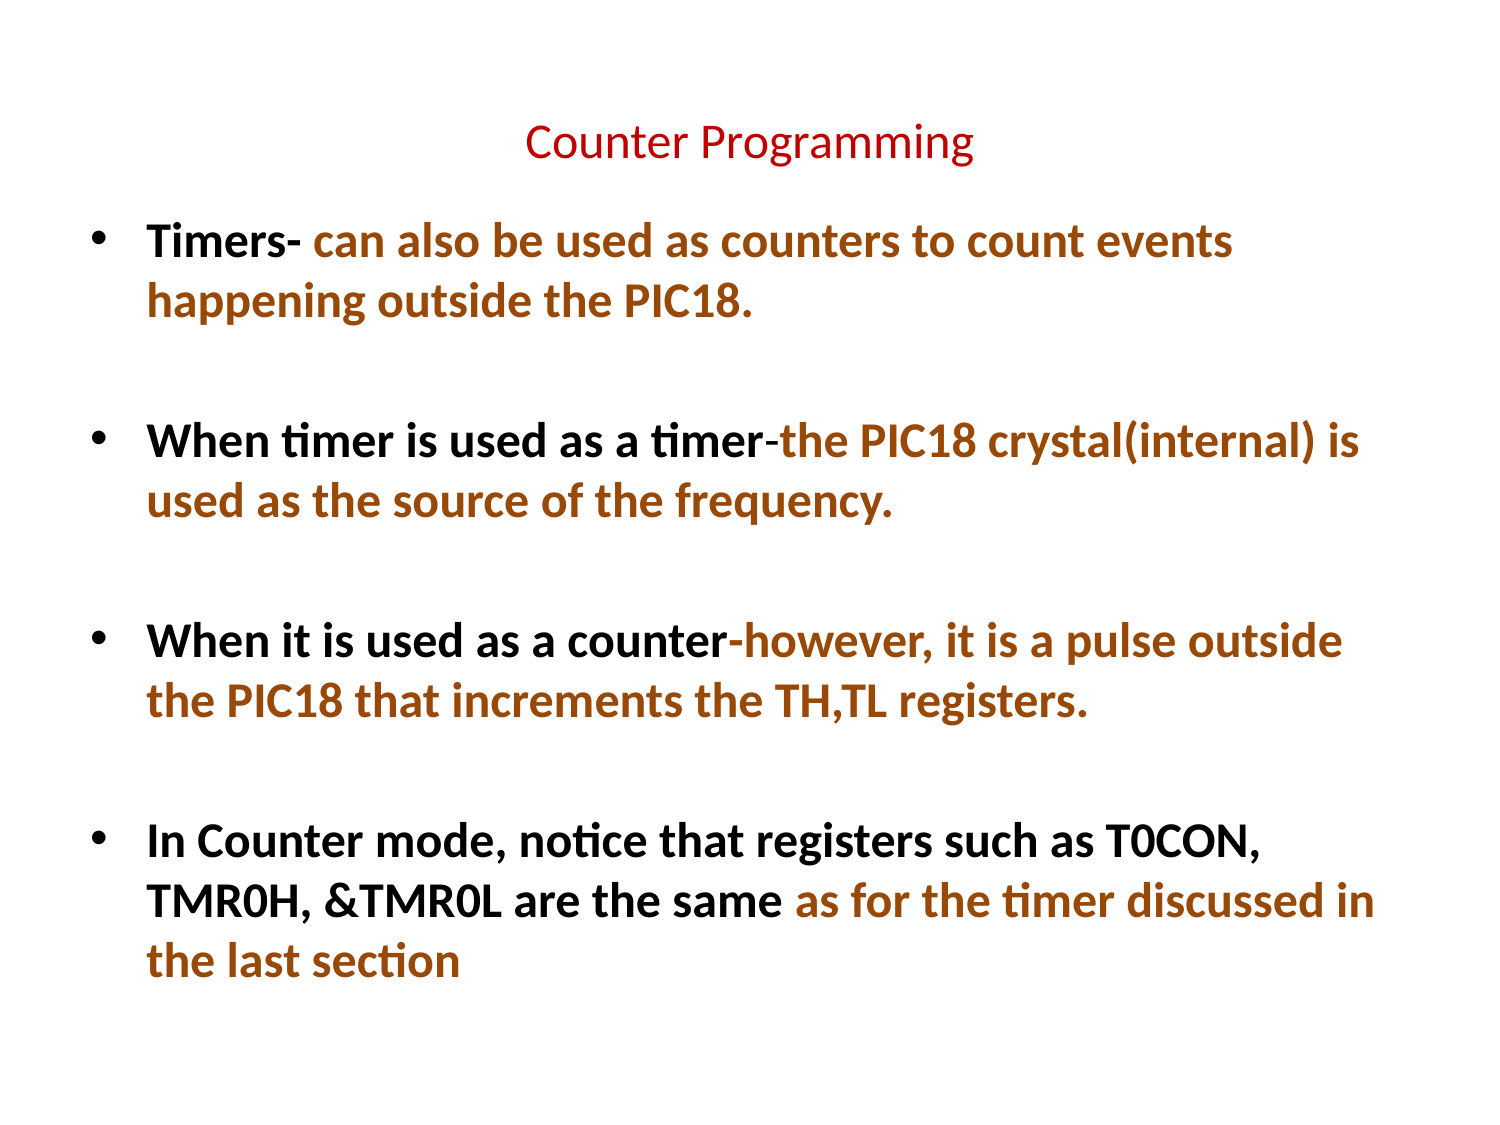

# Counter Programming
Timers- can also be used as counters to count events happening outside the PIC18.

When timer is used as a timer-the PIC18 crystal(internal) is used as the source of the frequency.

When it is used as a counter-however, it is a pulse outside the PIC18 that increments the TH,TL registers.

In Counter mode, notice that registers such as T0CON, TMR0H, &TMR0L are the same as for the timer discussed in the last section